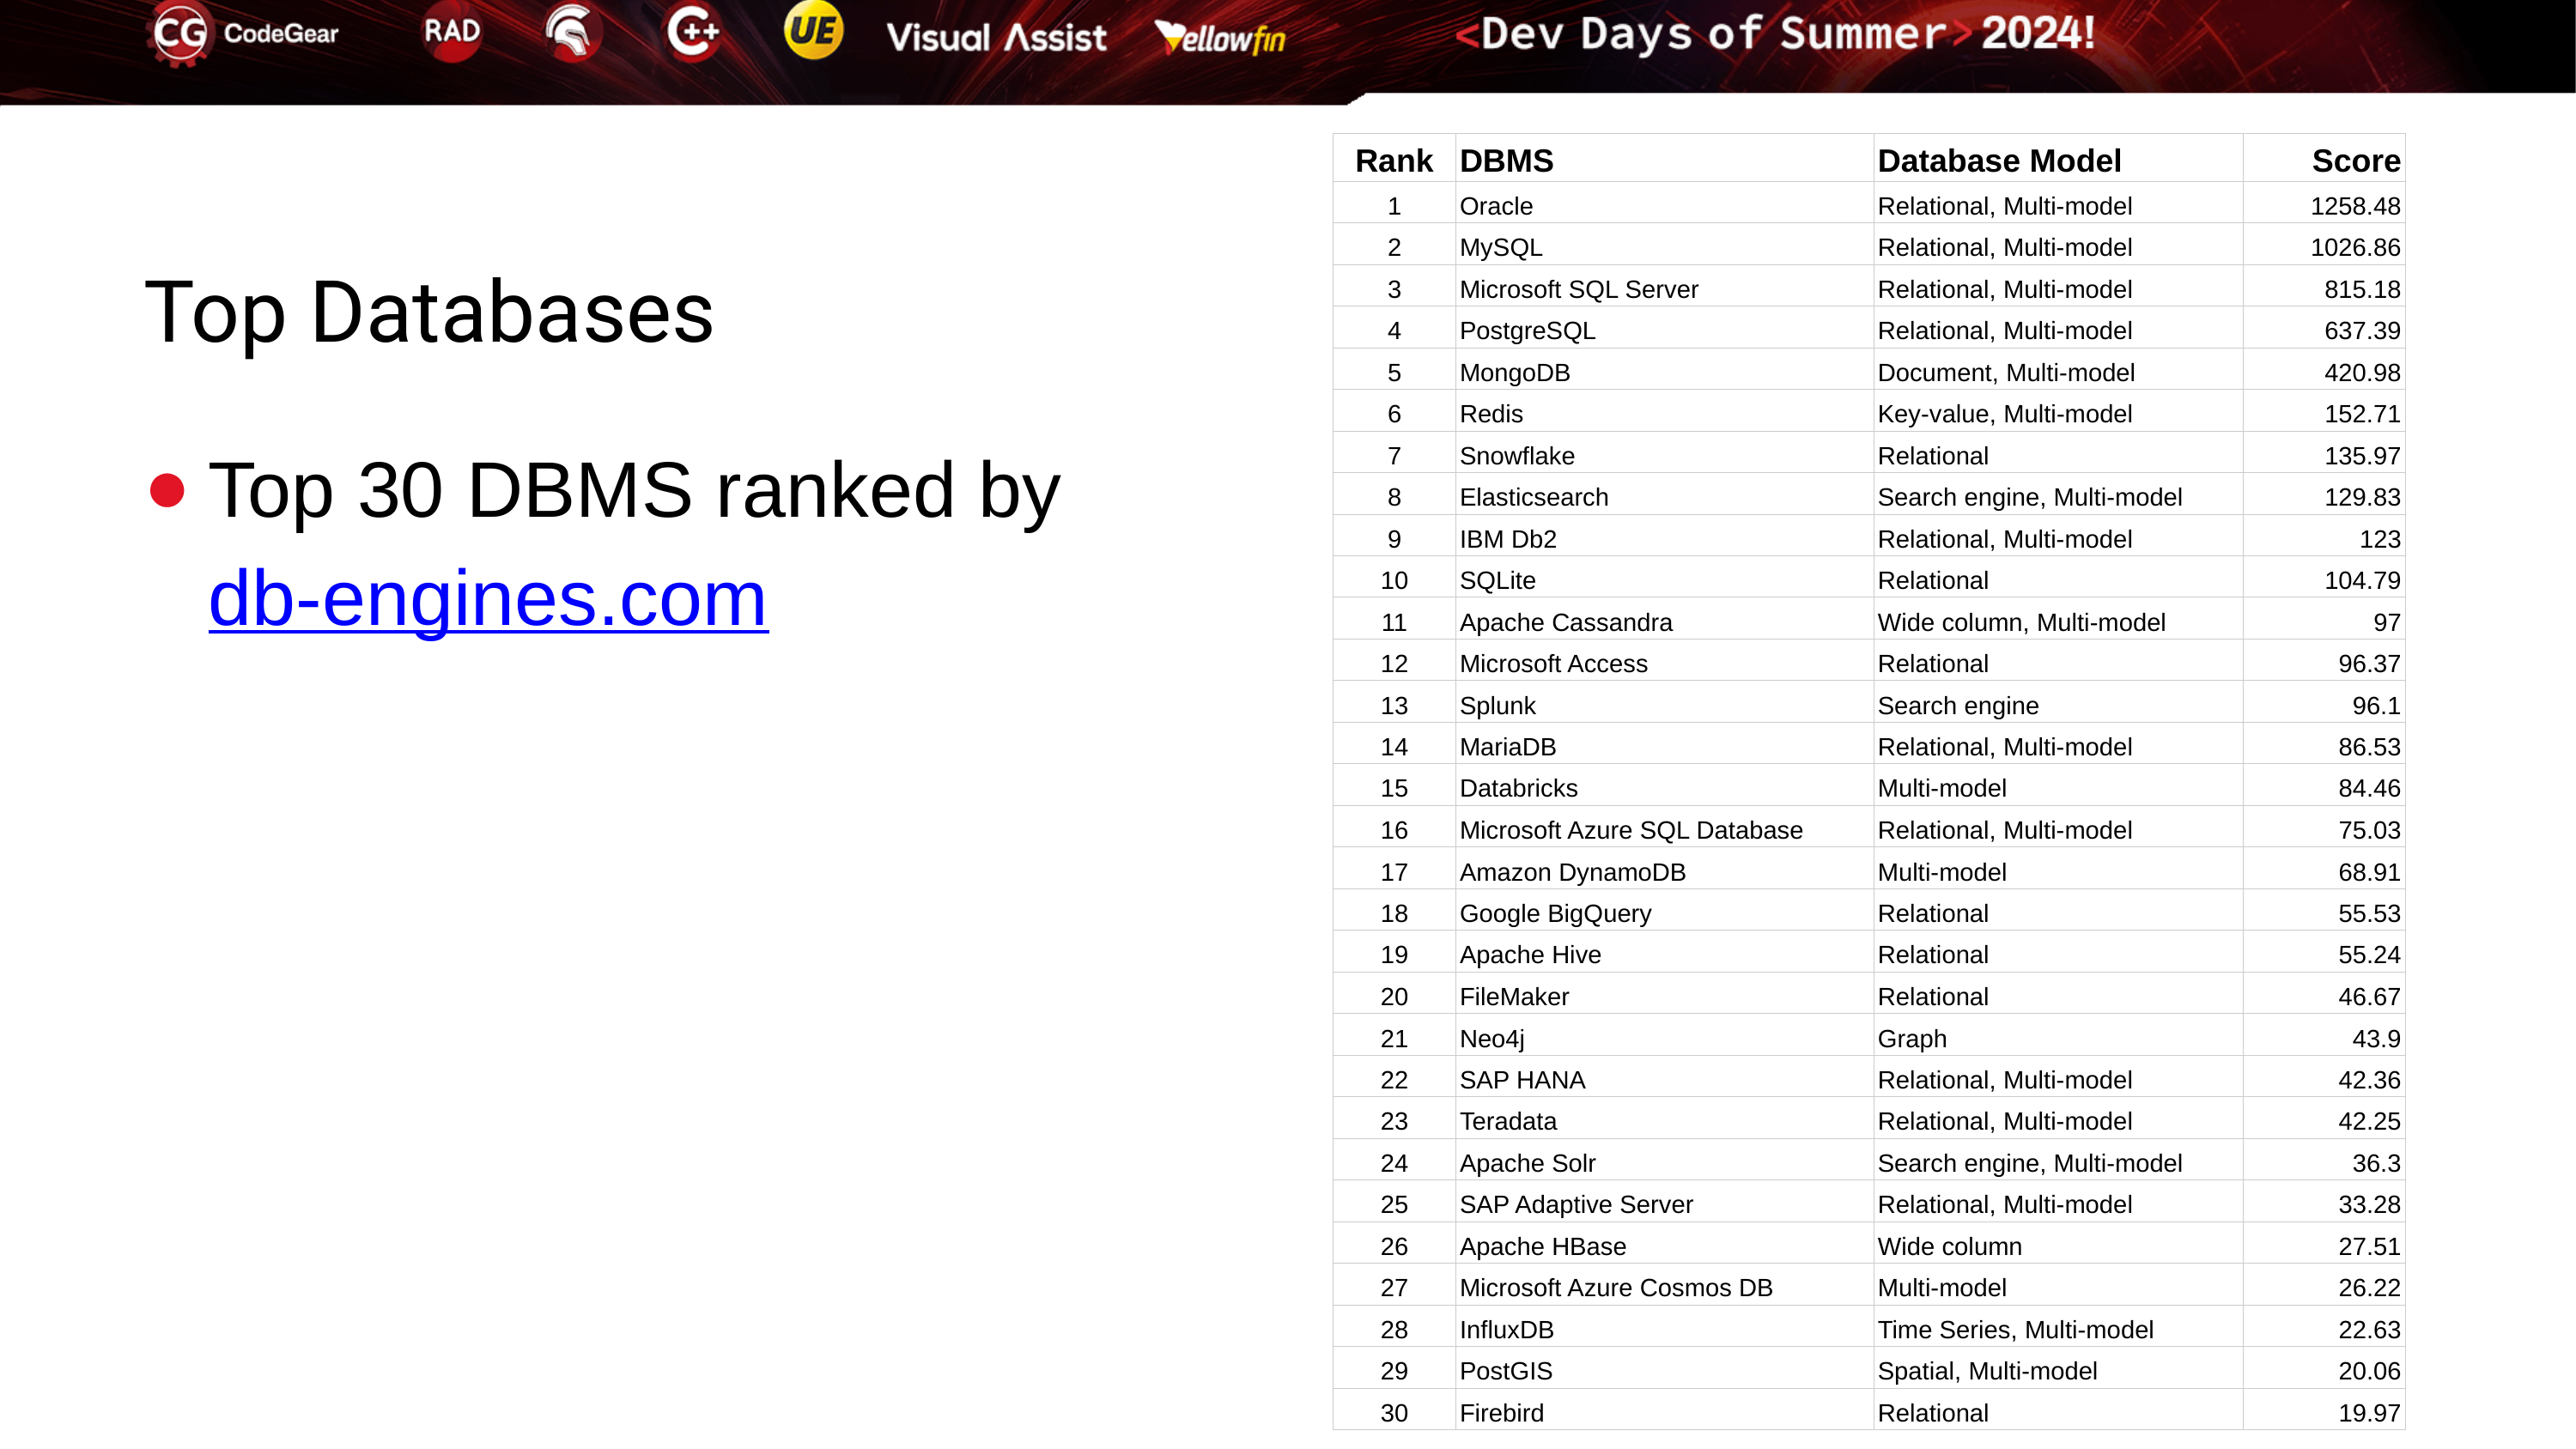

| Rank | DBMS | Database Model | Score |
| --- | --- | --- | --- |
| 1 | Oracle | Relational, Multi-model | 1258.48 |
| 2 | MySQL | Relational, Multi-model | 1026.86 |
| 3 | Microsoft SQL Server | Relational, Multi-model | 815.18 |
| 4 | PostgreSQL | Relational, Multi-model | 637.39 |
| 5 | MongoDB | Document, Multi-model | 420.98 |
| 6 | Redis | Key-value, Multi-model | 152.71 |
| 7 | Snowflake | Relational | 135.97 |
| 8 | Elasticsearch | Search engine, Multi-model | 129.83 |
| 9 | IBM Db2 | Relational, Multi-model | 123 |
| 10 | SQLite | Relational | 104.79 |
| 11 | Apache Cassandra | Wide column, Multi-model | 97 |
| 12 | Microsoft Access | Relational | 96.37 |
| 13 | Splunk | Search engine | 96.1 |
| 14 | MariaDB | Relational, Multi-model | 86.53 |
| 15 | Databricks | Multi-model | 84.46 |
| 16 | Microsoft Azure SQL Database | Relational, Multi-model | 75.03 |
| 17 | Amazon DynamoDB | Multi-model | 68.91 |
| 18 | Google BigQuery | Relational | 55.53 |
| 19 | Apache Hive | Relational | 55.24 |
| 20 | FileMaker | Relational | 46.67 |
| 21 | Neo4j | Graph | 43.9 |
| 22 | SAP HANA | Relational, Multi-model | 42.36 |
| 23 | Teradata | Relational, Multi-model | 42.25 |
| 24 | Apache Solr | Search engine, Multi-model | 36.3 |
| 25 | SAP Adaptive Server | Relational, Multi-model | 33.28 |
| 26 | Apache HBase | Wide column | 27.51 |
| 27 | Microsoft Azure Cosmos DB | Multi-model | 26.22 |
| 28 | InfluxDB | Time Series, Multi-model | 22.63 |
| 29 | PostGIS | Spatial, Multi-model | 20.06 |
| 30 | Firebird | Relational | 19.97 |
# Top Databases
Top 30 DBMS ranked by db-engines.com